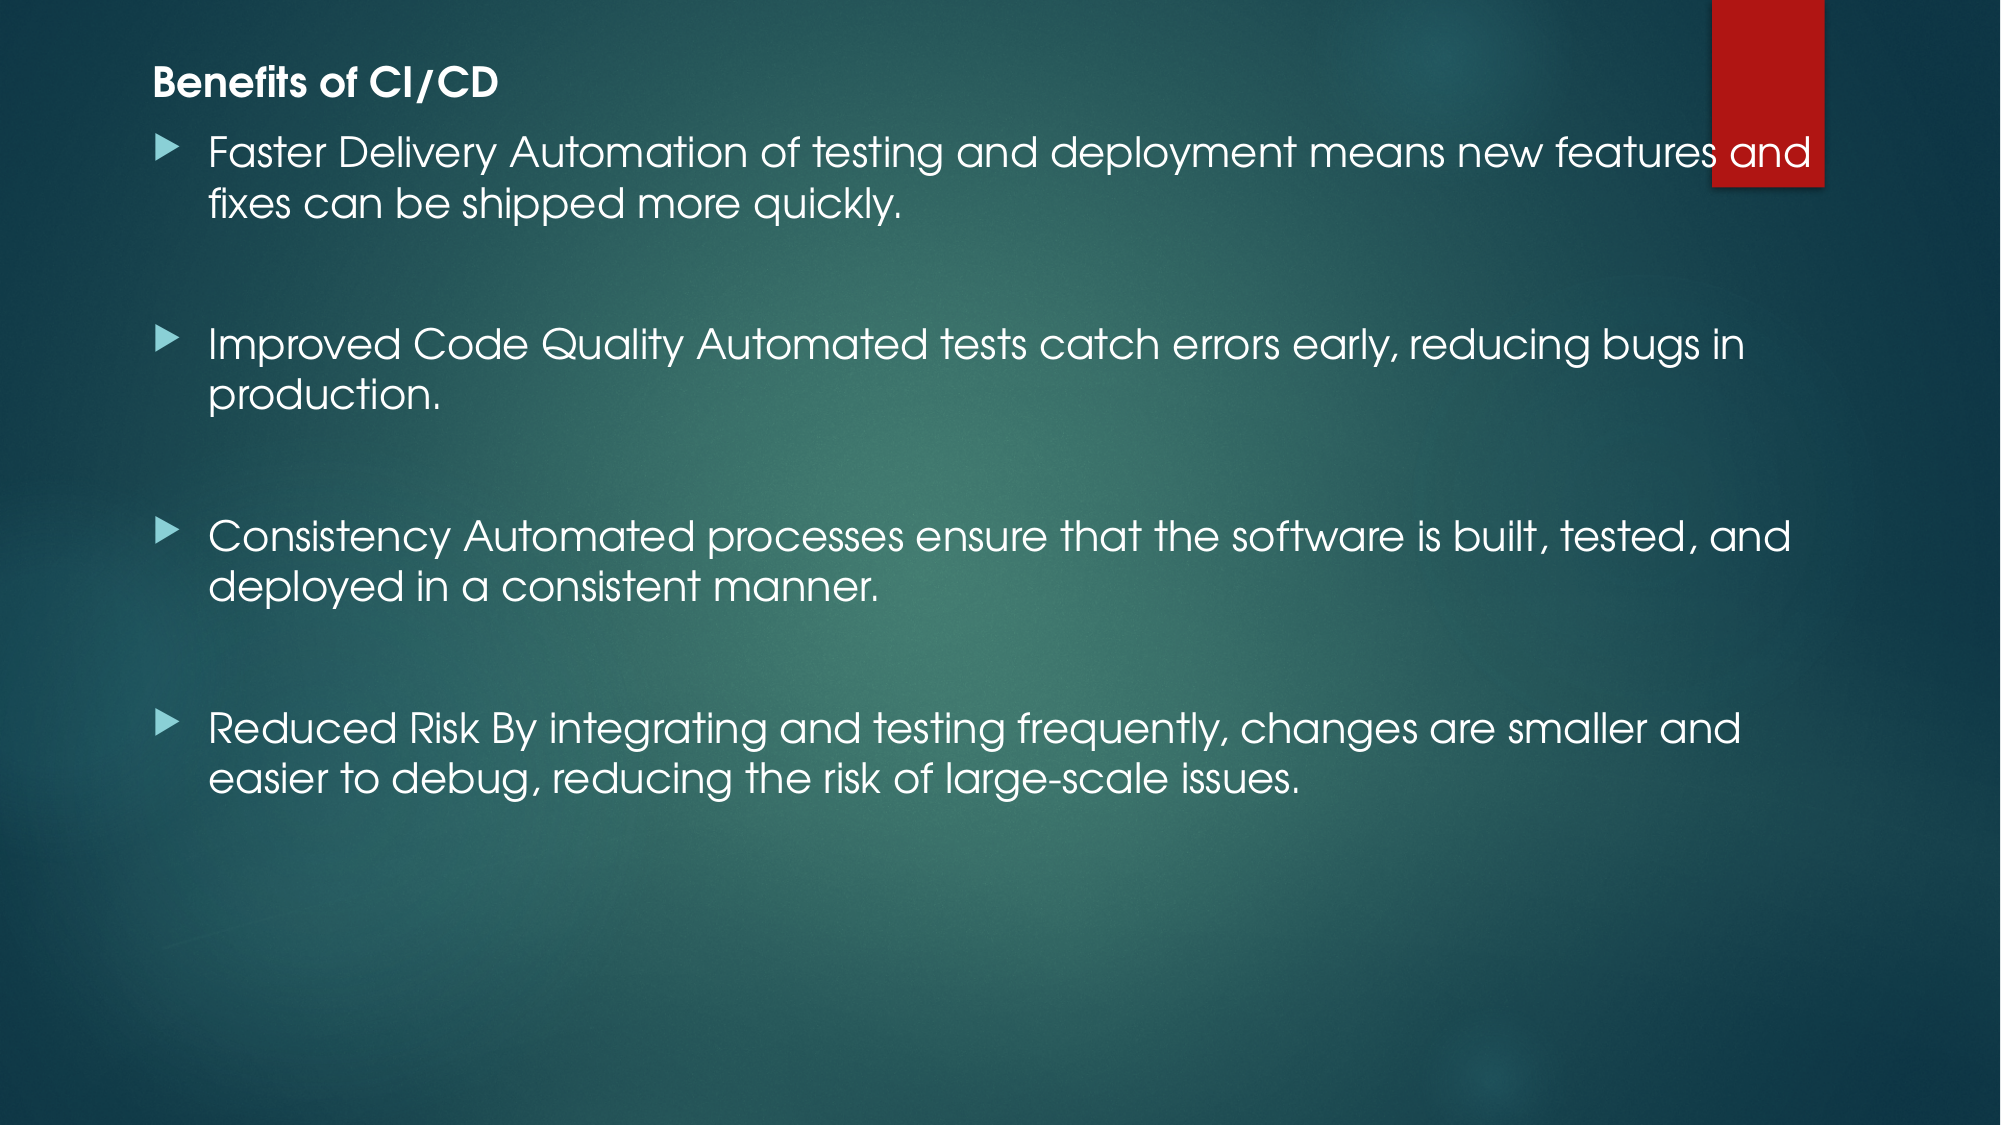

Benefits of CI/CD
Faster Delivery Automation of testing and deployment means new features and fixes can be shipped more quickly.

Improved Code Quality Automated tests catch errors early, reducing bugs in production.

Consistency Automated processes ensure that the software is built, tested, and deployed in a consistent manner.

Reduced Risk By integrating and testing frequently, changes are smaller and easier to debug, reducing the risk of large-scale issues.